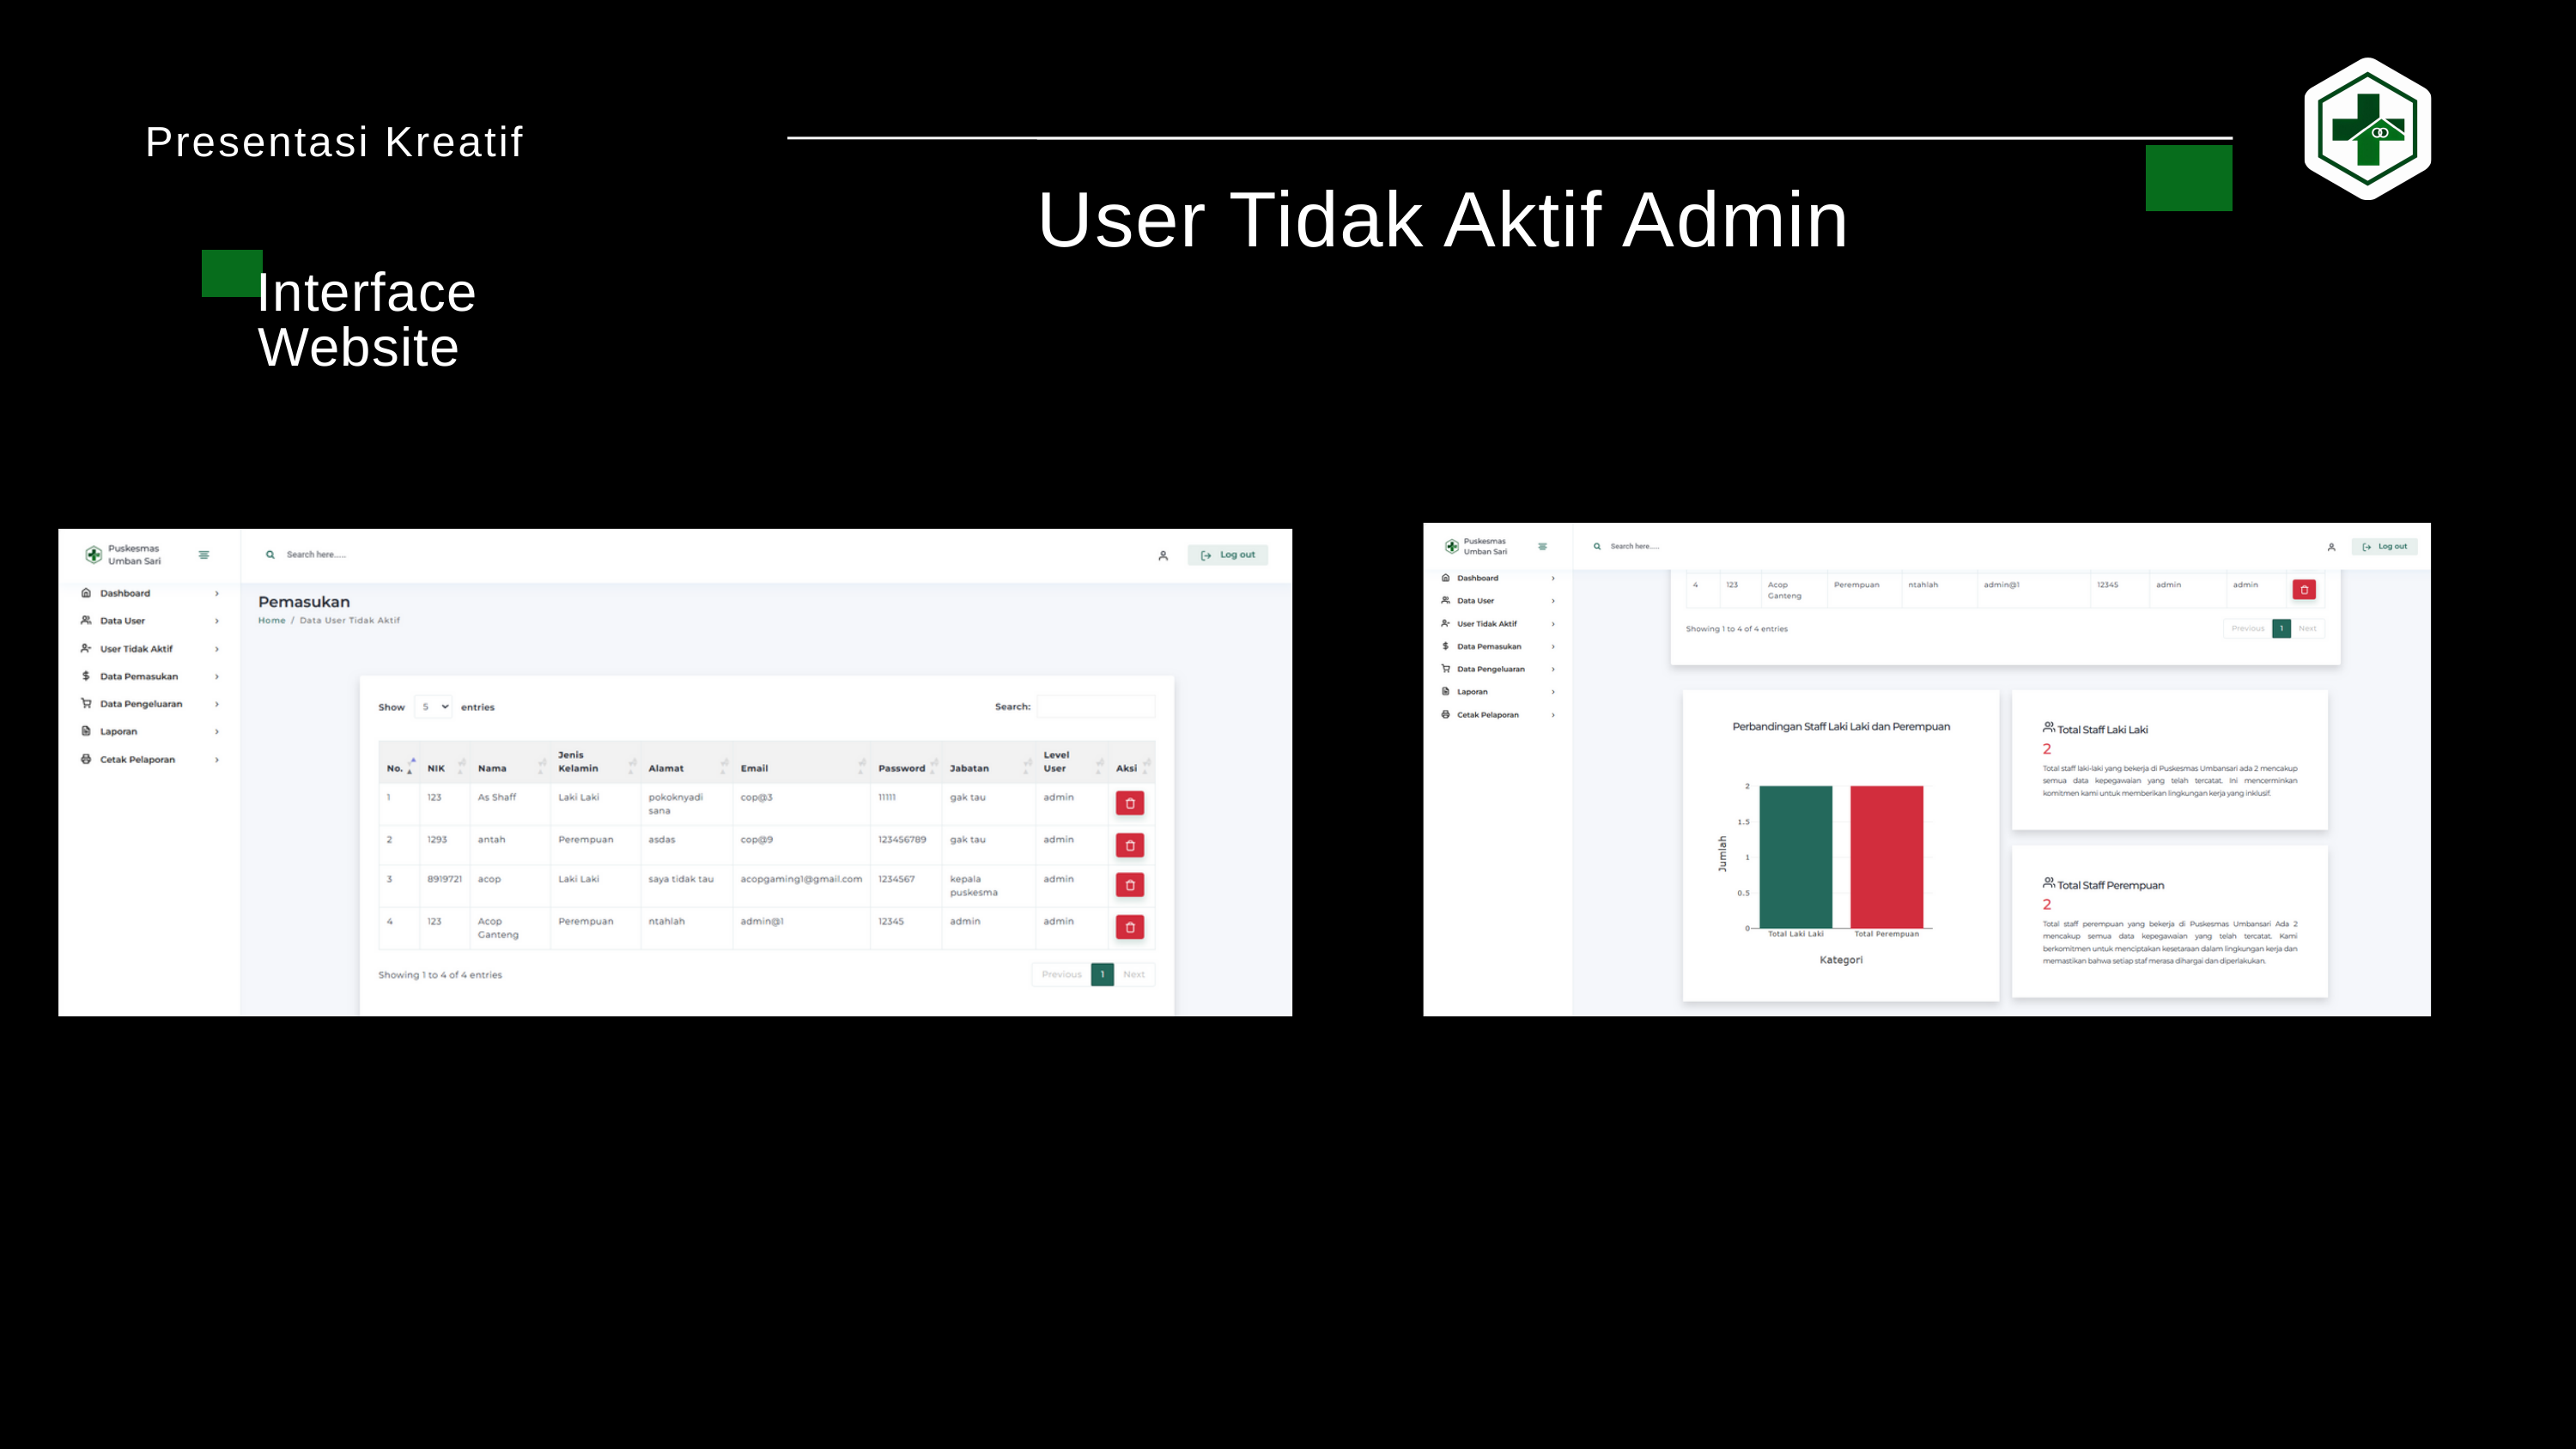

Presentasi Kreatif

 User Tidak Aktif Admin

Interface Website